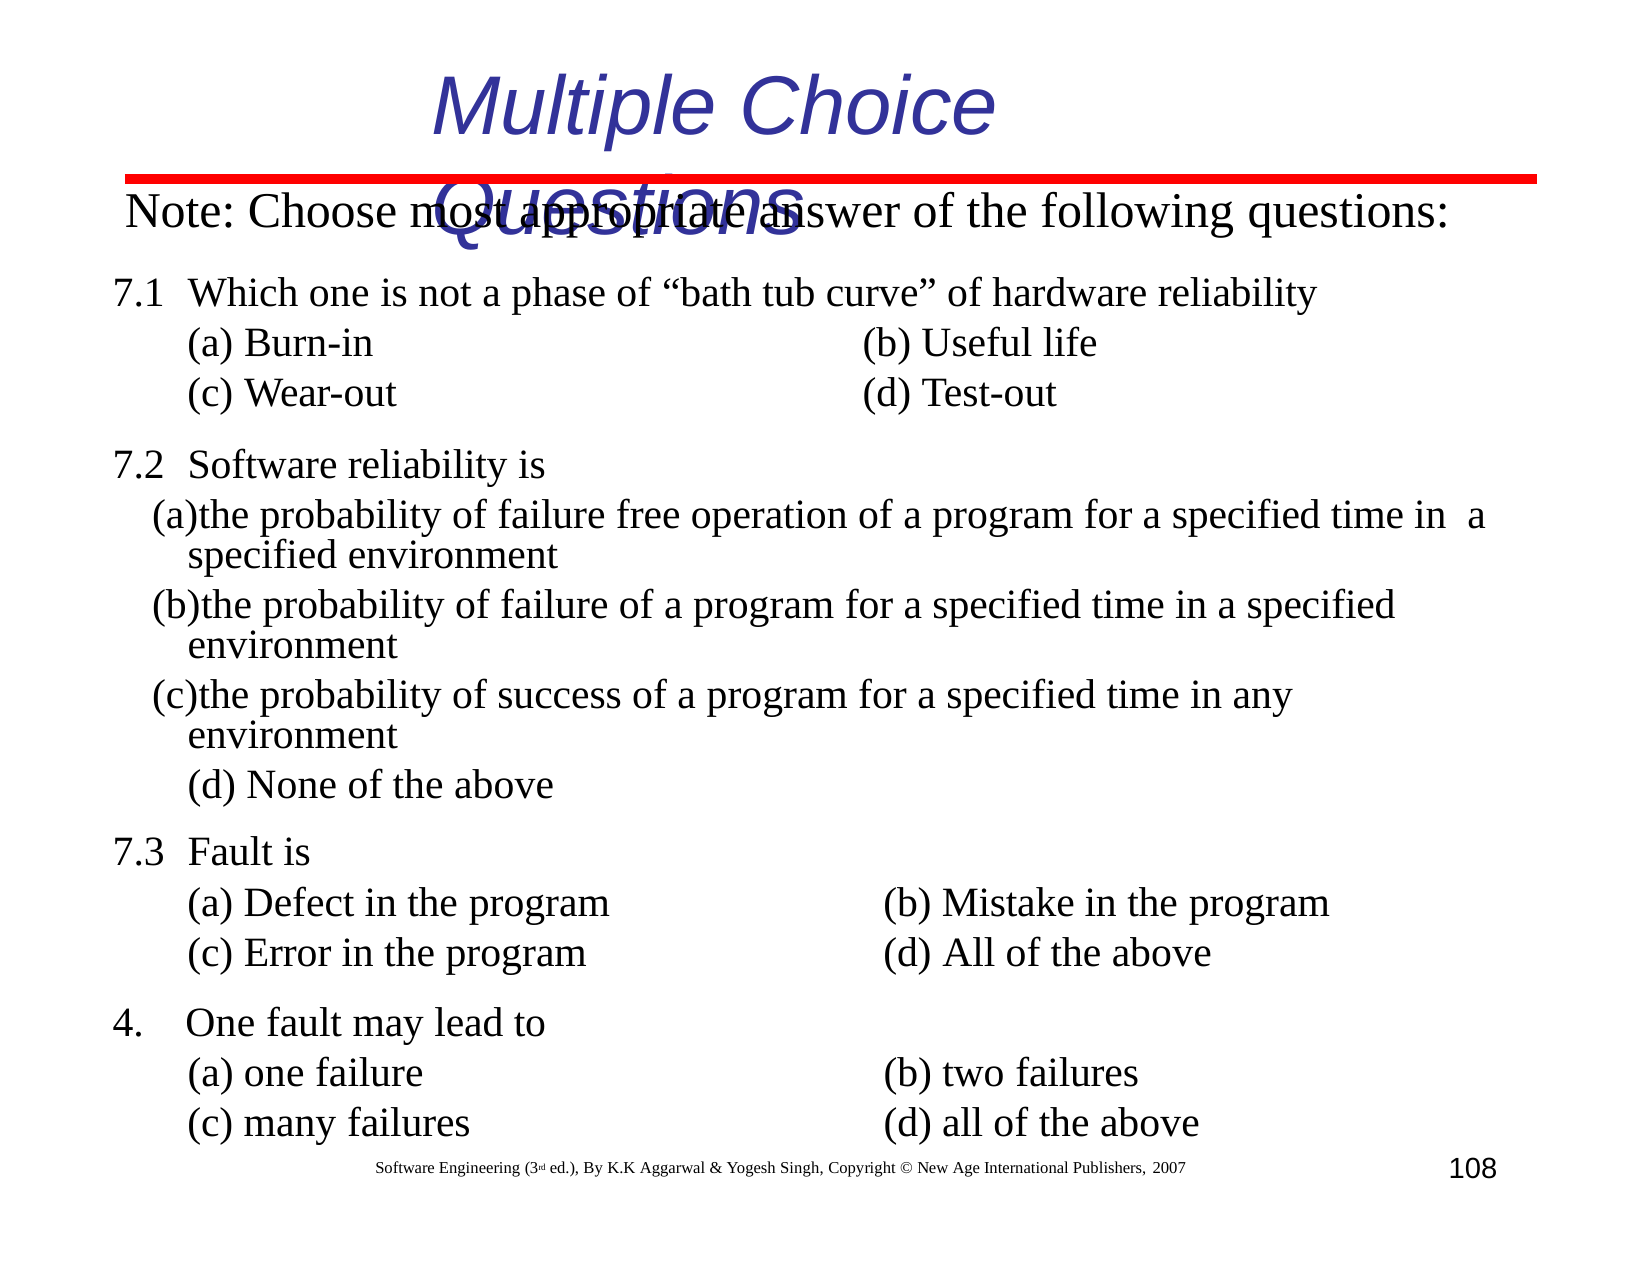

# Multiple Choice Questions
Note: Choose most appropriate answer of the following questions:
7.1	Which one is not a phase of “bath tub curve” of hardware reliability

(a) Burn-in
(c) Wear-out
7.2	Software reliability is
(b) Useful life
(d) Test-out
the probability of failure free operation of a program for a specified time in  a specified environment
the probability of failure of a program for a specified time in a specified  environment
the probability of success of a program for a specified time in any  environment
None of the above
7.3	Fault is
(a) Defect in the program
(c) Error in the program
One fault may lead to
one failure
(c) many failures
(b) Mistake in the program
(d) All of the above
(b) two failures
(d) all of the above
108
Software Engineering (3rd  ed.), By K.K Aggarwal & Yogesh Singh, Copyright © New Age International Publishers, 2007